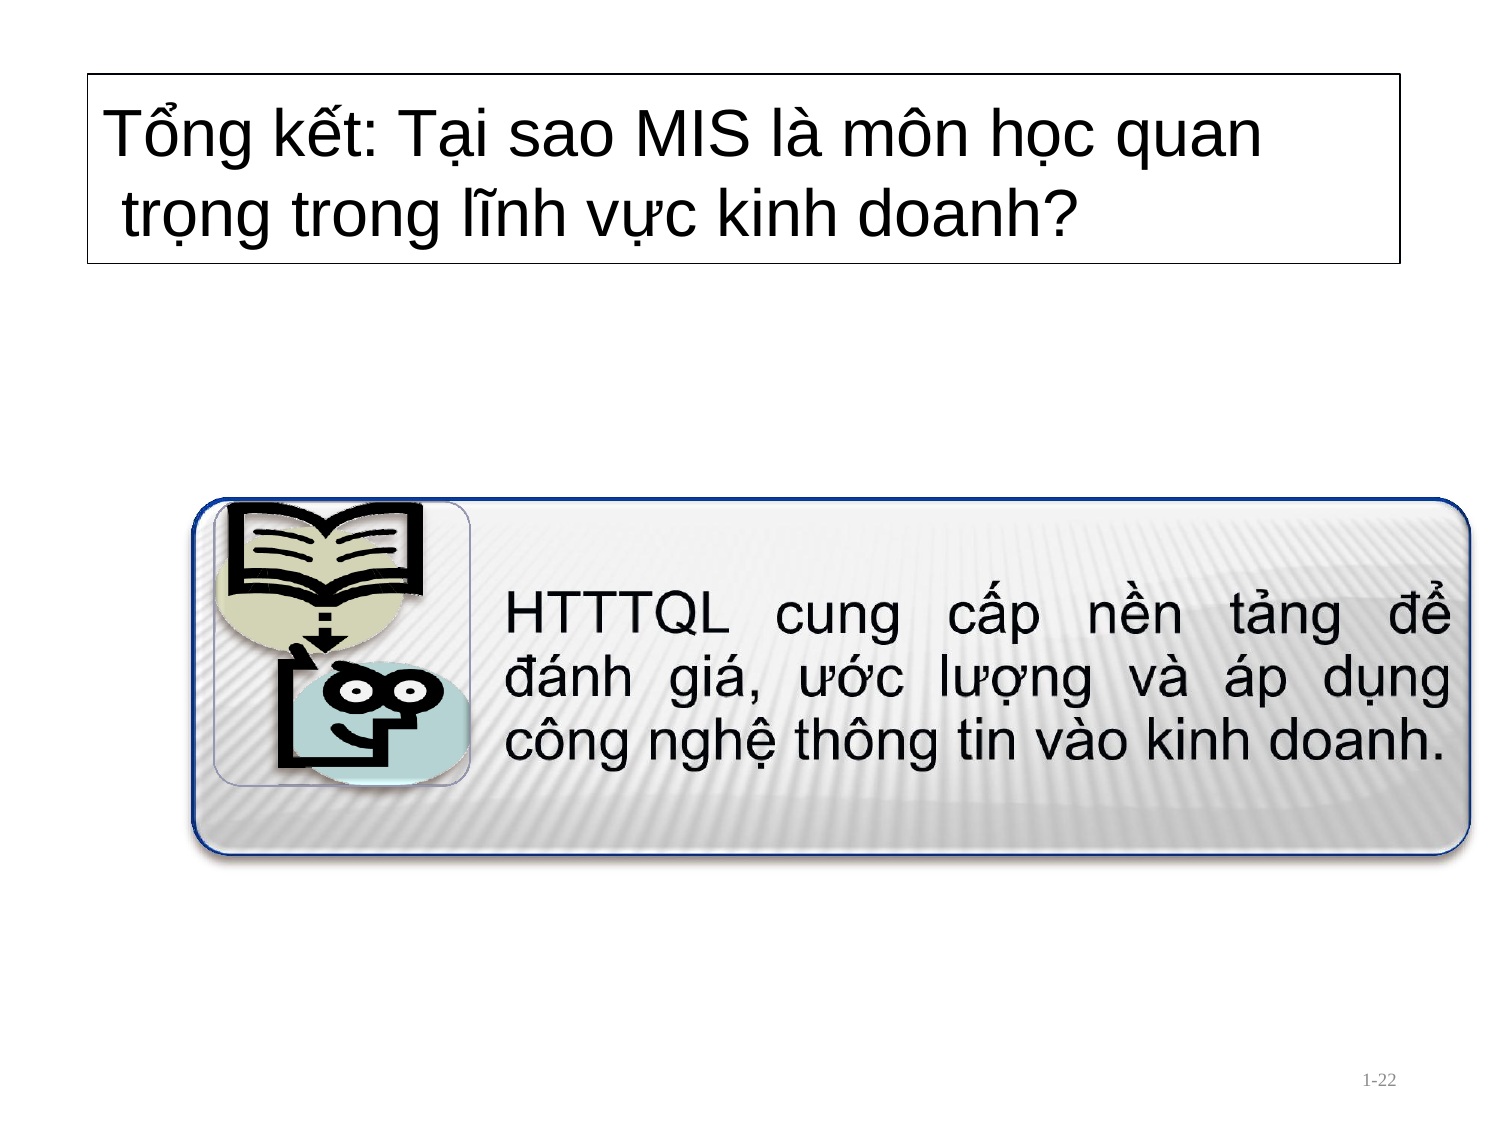

# Tổng kết: Tại sao MIS là môn học quan  trọng trong lĩnh vực kinh doanh?

1-22